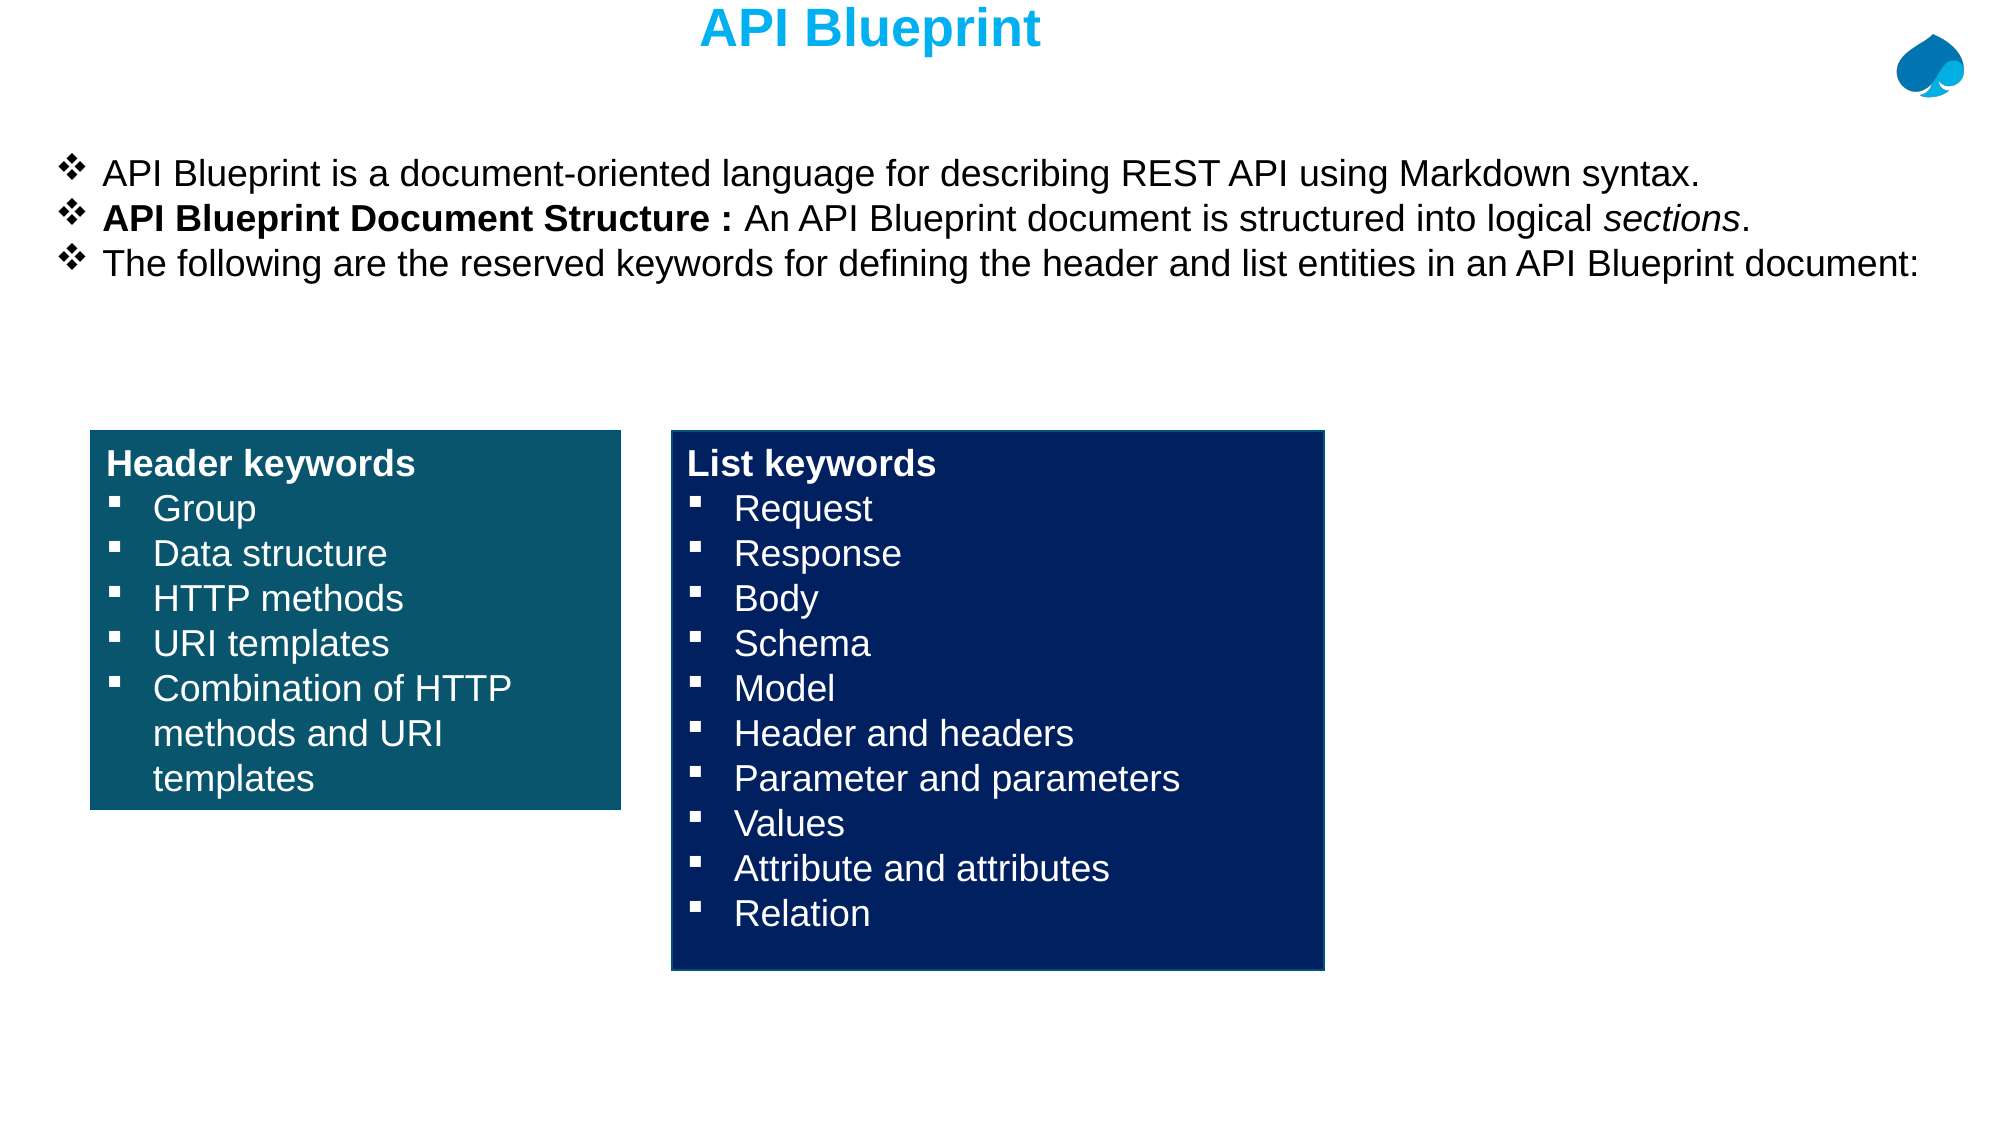

# API Blueprint
API Blueprint is a document-oriented language for describing REST API using Markdown syntax.
API Blueprint Document Structure : An API Blueprint document is structured into logical sections.
The following are the reserved keywords for defining the header and list entities in an API Blueprint document:
List keywords
Request
Response
Body
Schema
Model
Header and headers
Parameter and parameters
Values
Attribute and attributes
Relation
Header keywords
Group
Data structure
HTTP methods
URI templates
Combination of HTTP methods and URI templates